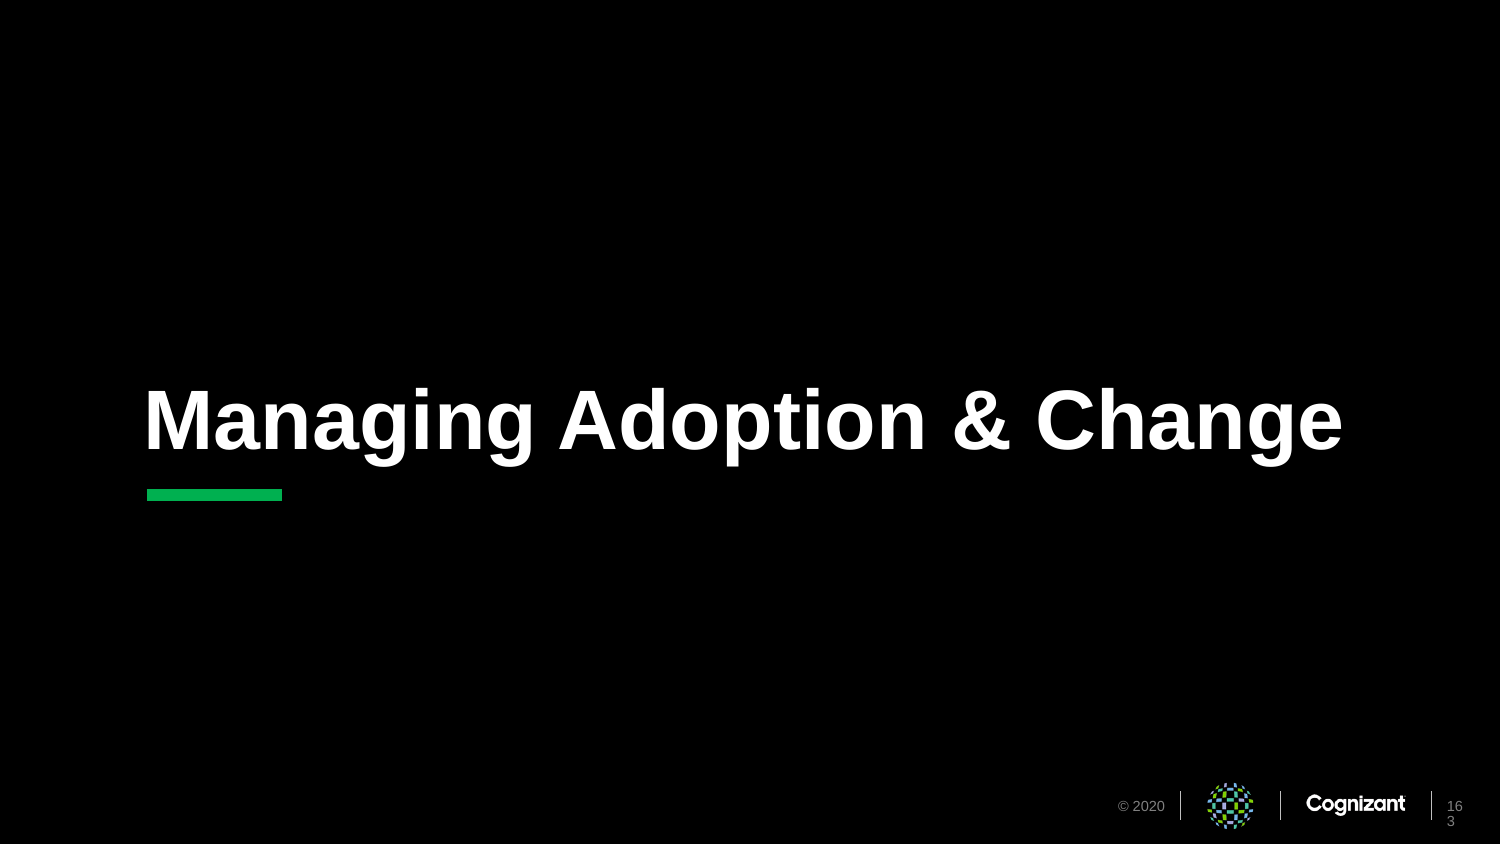

Managing Adoption & Change
163
© 2020